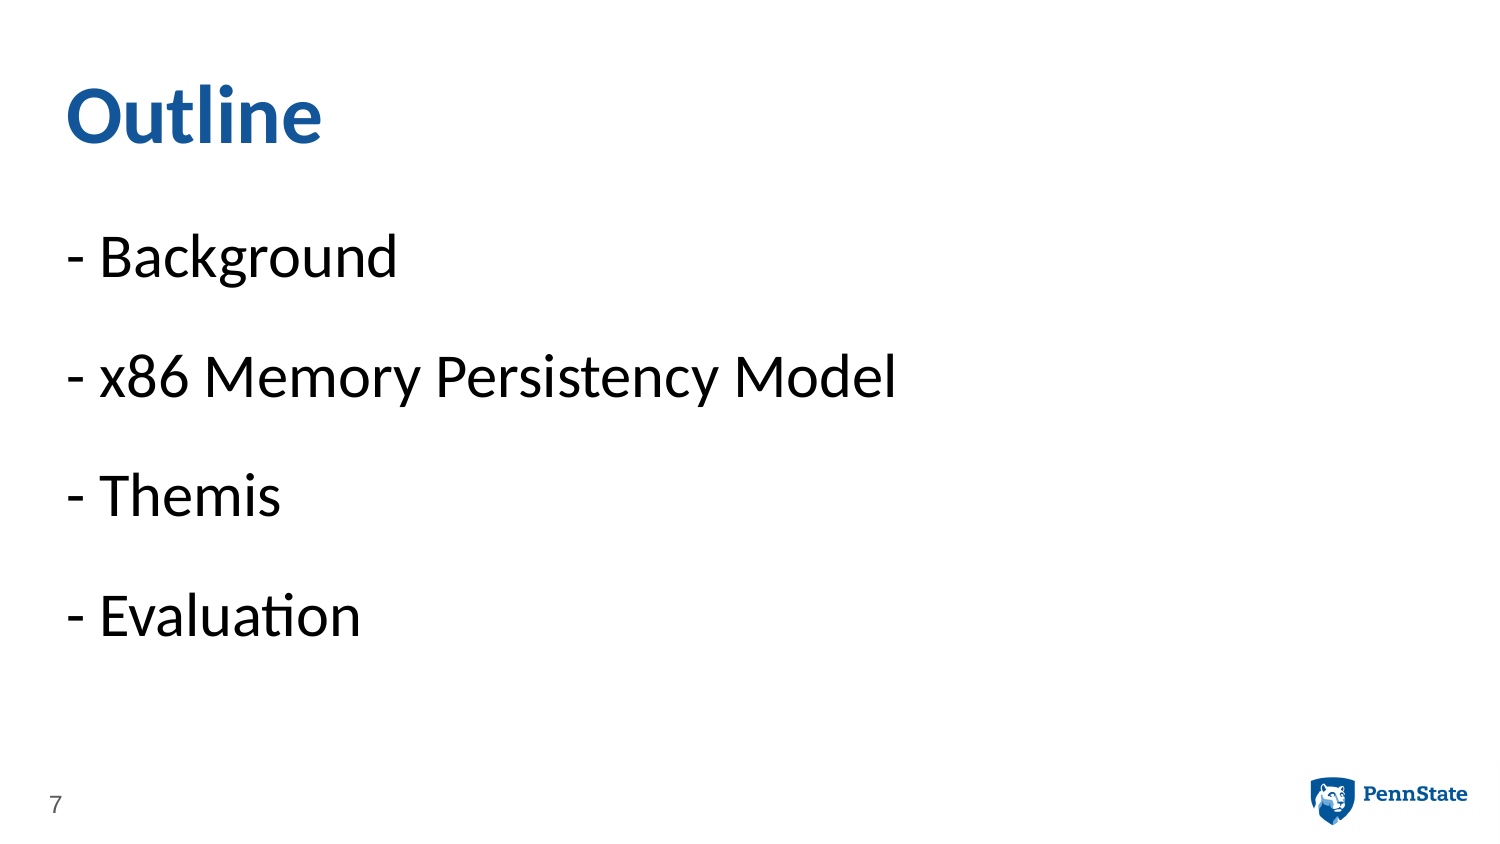

# Outline
- Background
- x86 Memory Persistency Model
- Themis
- Evaluation
7